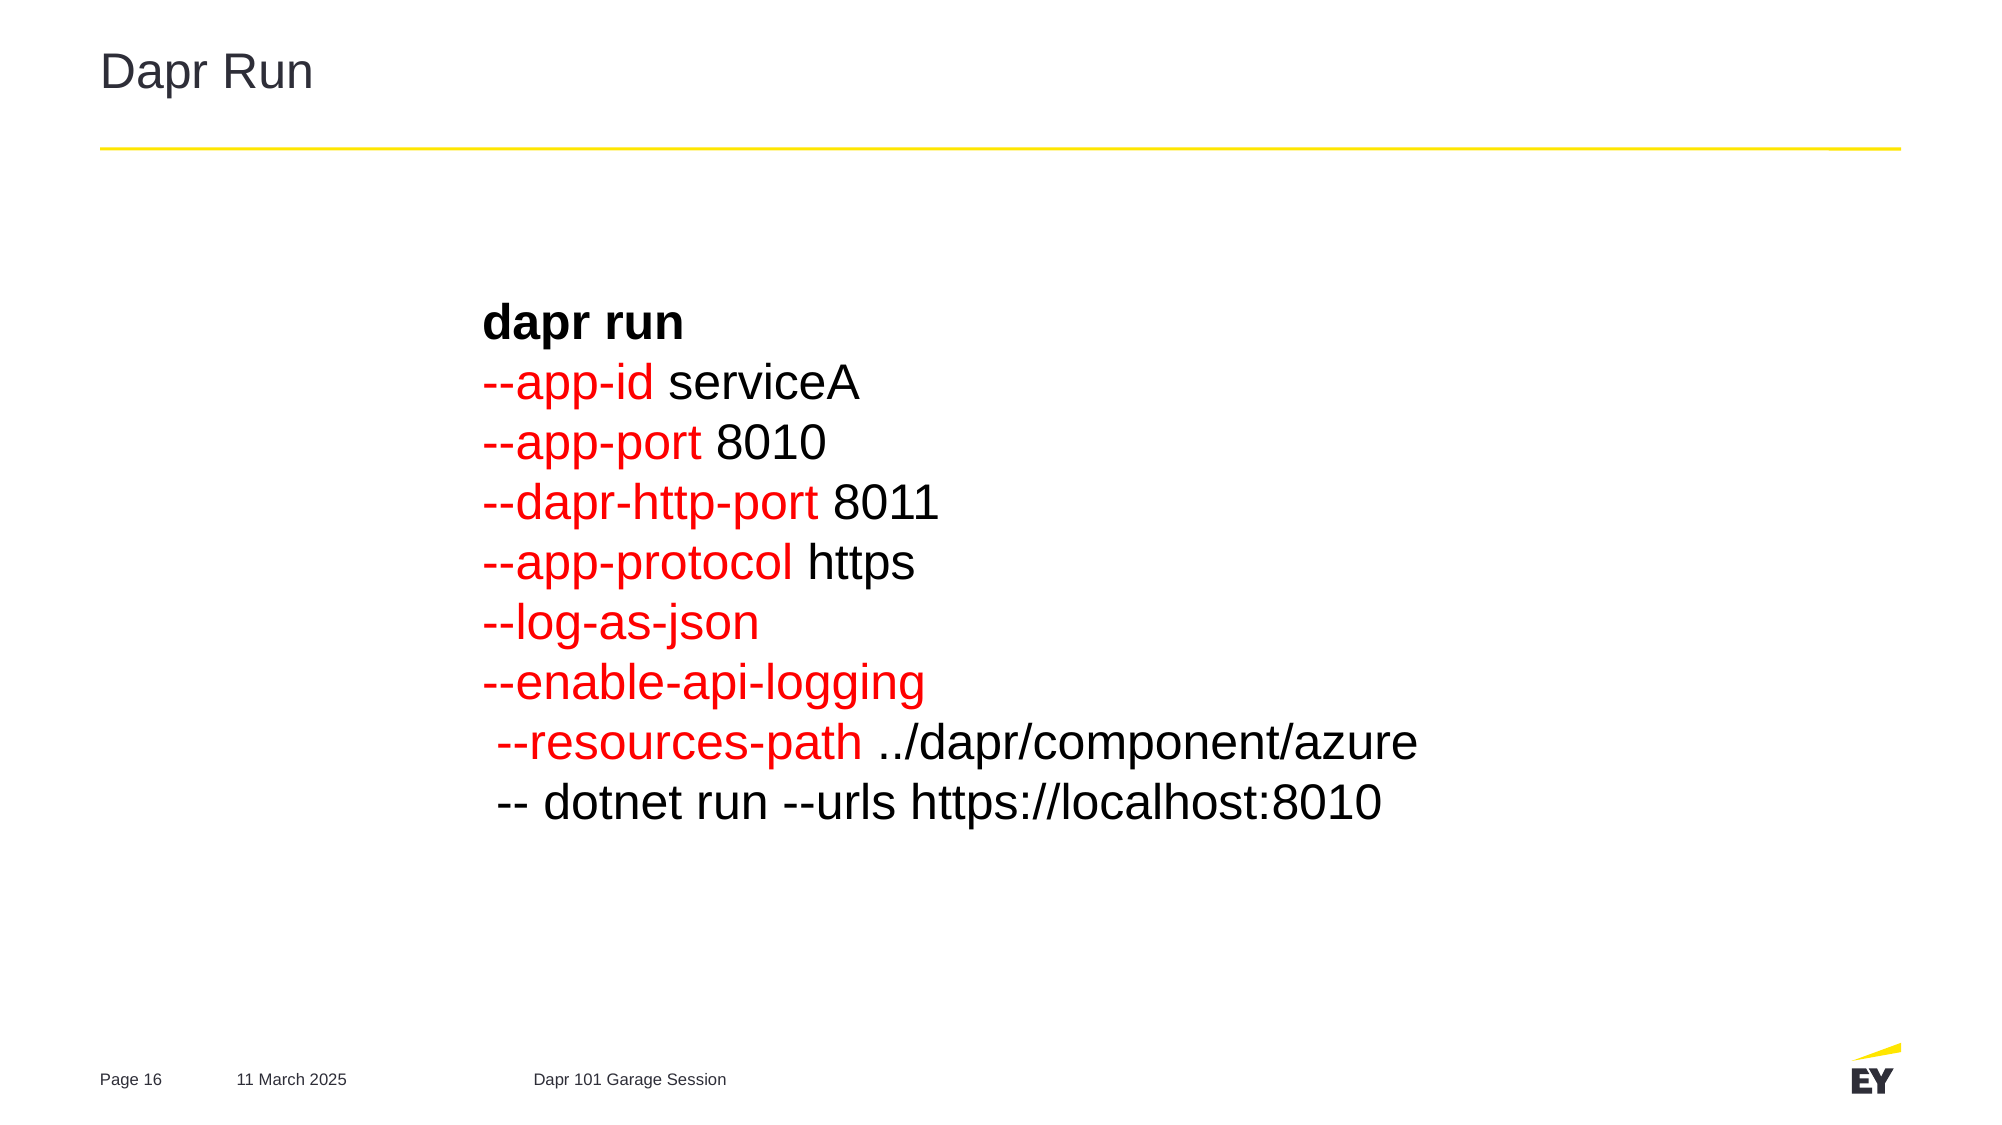

# Dapr Run
dapr run
--app-id serviceA
--app-port 8010
--dapr-http-port 8011
--app-protocol https
--log-as-json
--enable-api-logging
 --resources-path ../dapr/component/azure
 -- dotnet run --urls https://localhost:8010